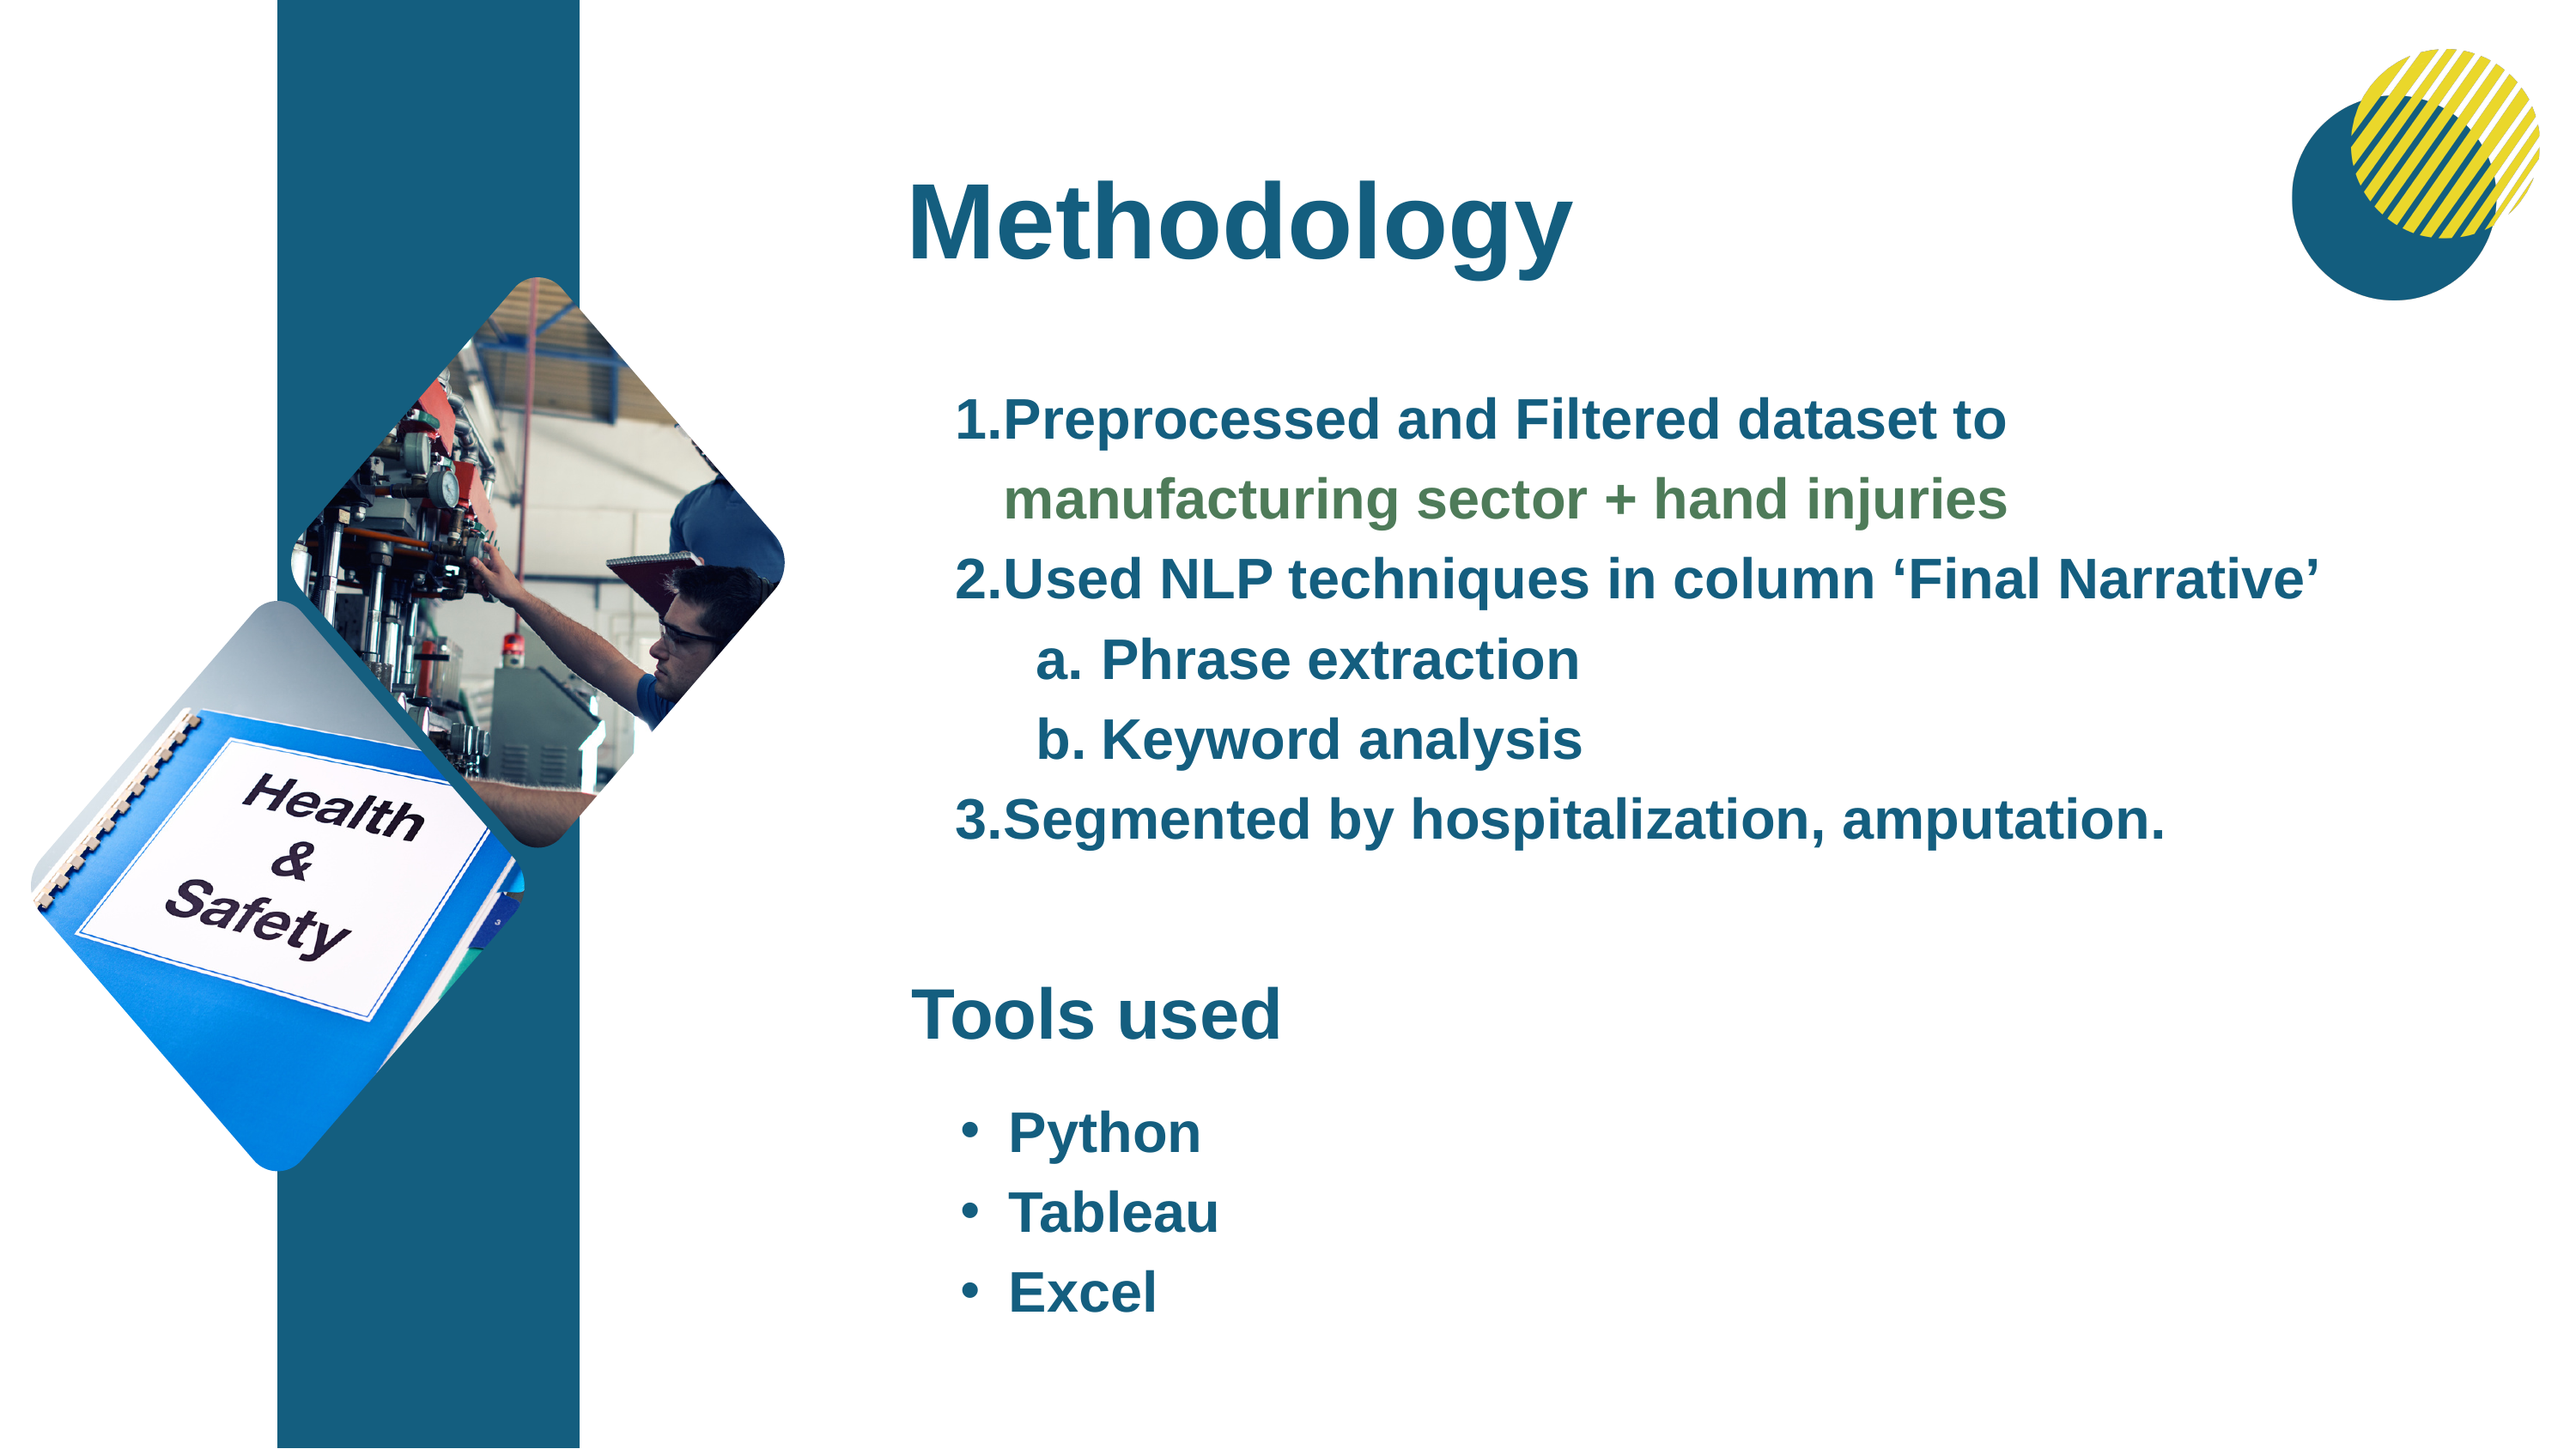

Methodology

Preprocessed and Filtered dataset to manufacturing sector + hand injuries
Used NLP techniques in column ‘Final Narrative’
Phrase extraction
Keyword analysis
Segmented by hospitalization, amputation.

Tools used
Python
Tableau
Excel